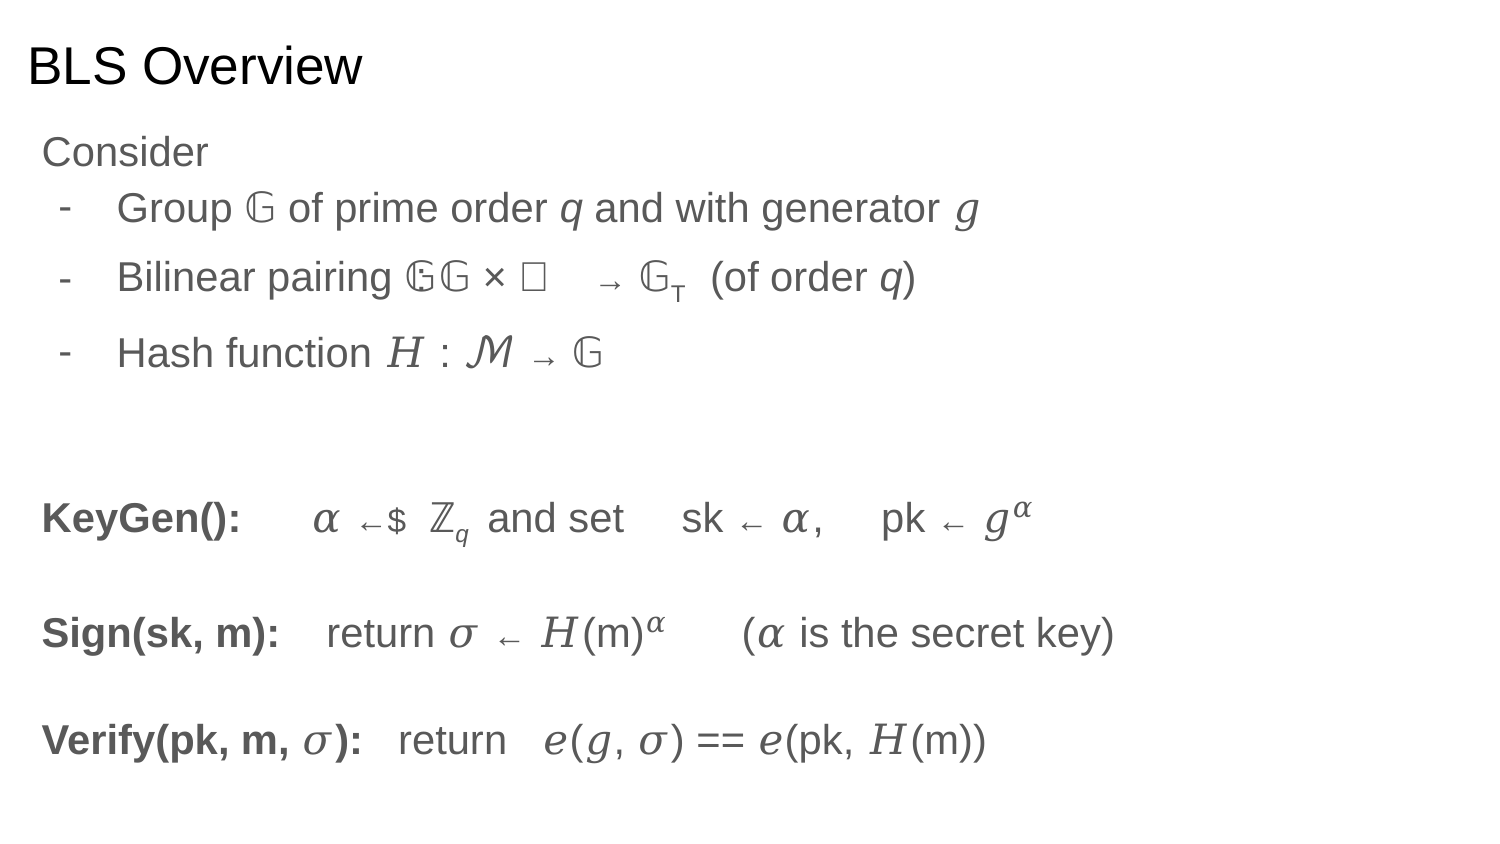

# BLS Overview
Consider
Group 𝔾 of prime order q and with generator 𝑔
Bilinear pairing 𝑒 : 𝔾 × 𝔾 → 𝔾T   (of order q)
Hash function 𝐻 : ℳ → 𝔾

KeyGen():      𝛼 ←$  ℤq  and set     sk ← 𝛼,     pk ← 𝑔𝛼
Sign(sk, m):    return 𝜎 ← 𝐻(m)𝛼           (𝛼 is the secret key)
Verify(pk, m, 𝜎):   return   𝑒(𝑔, 𝜎) == 𝑒(pk, 𝐻(m))